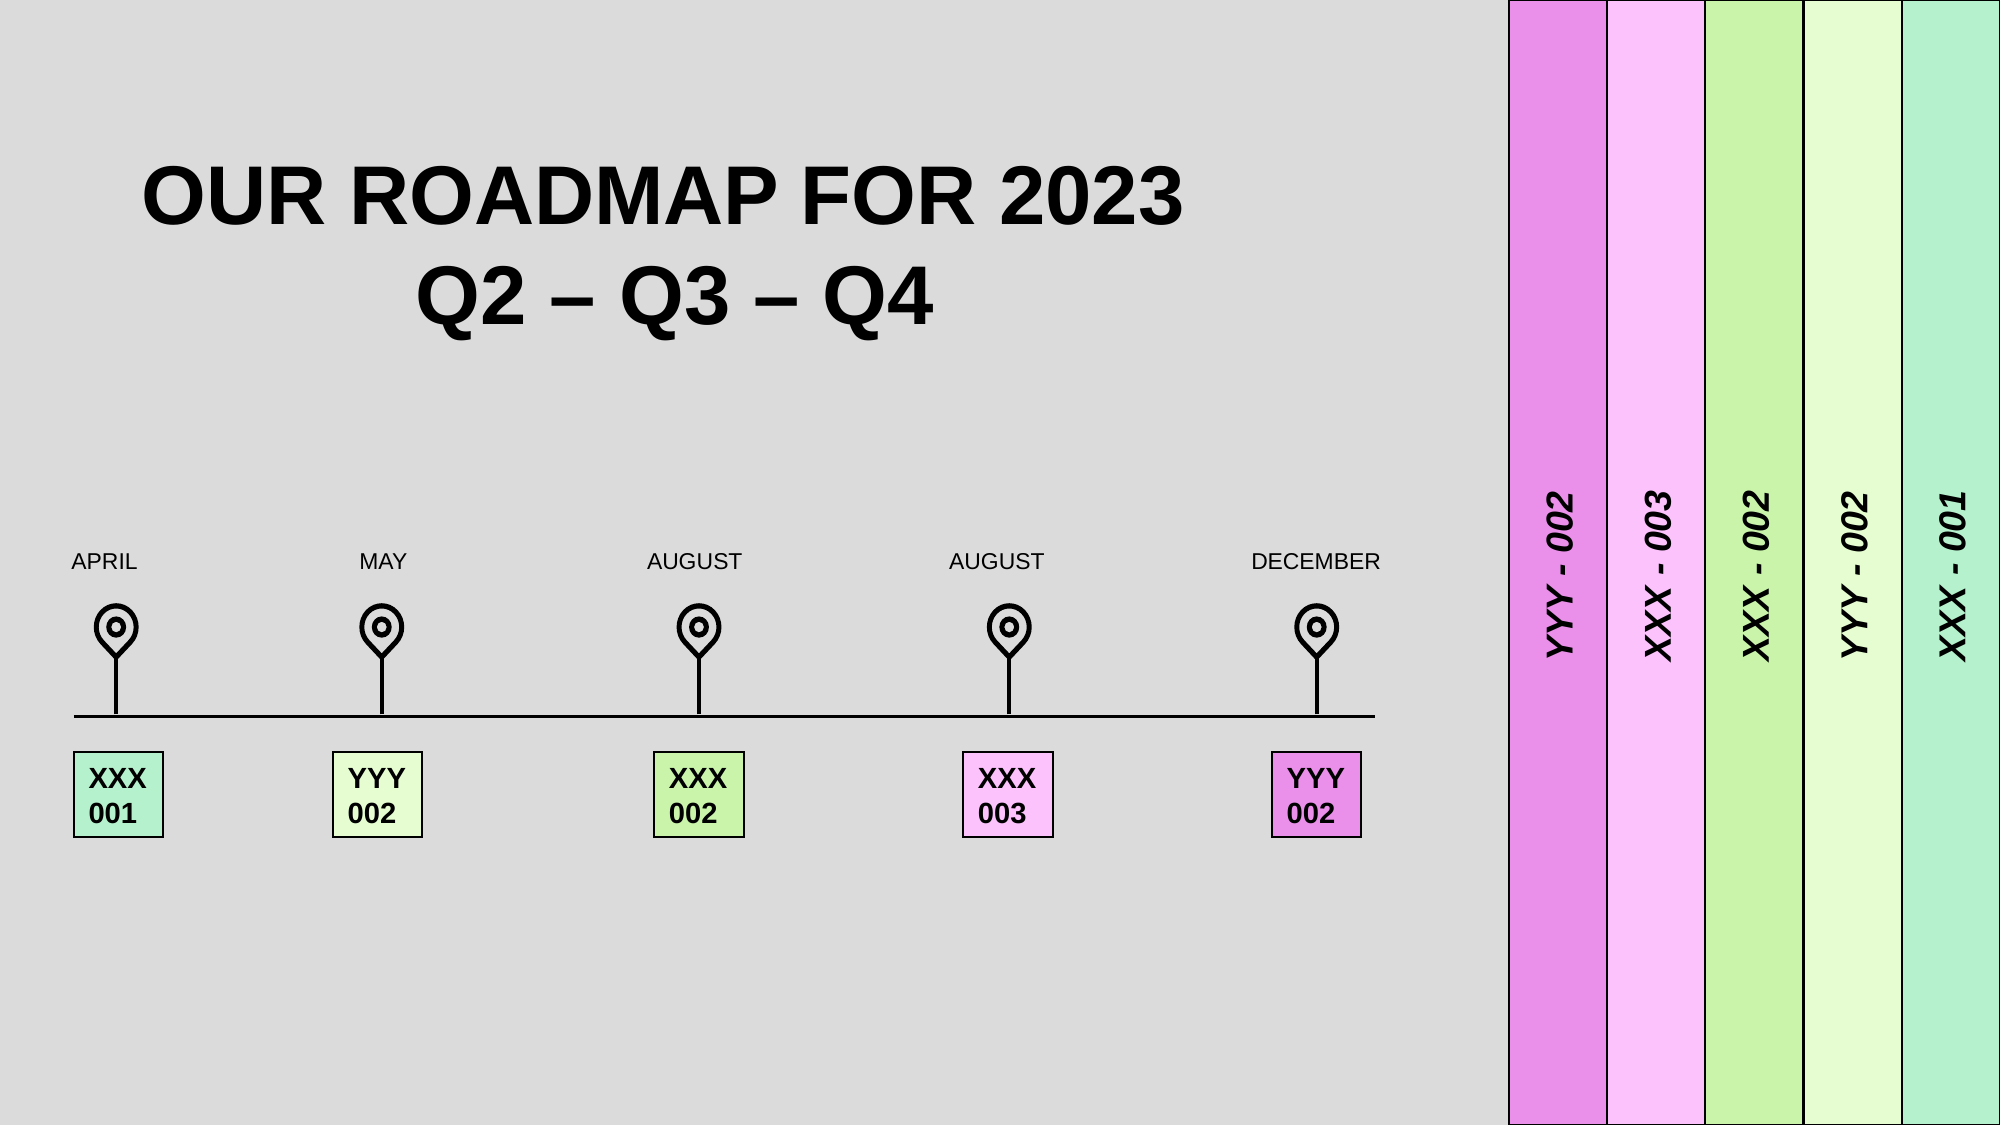

XXX - 001

XXX - 003

OUR ROADMAP FOR 2023
Q2 – Q3 – Q4
YYY - 002

XXX - 002

YYY - 002
APRIL

MAY

AUGUST

AUGUST

DECEMBER

XXX001
YYY
002
XXX002
XXX003
YYY
002